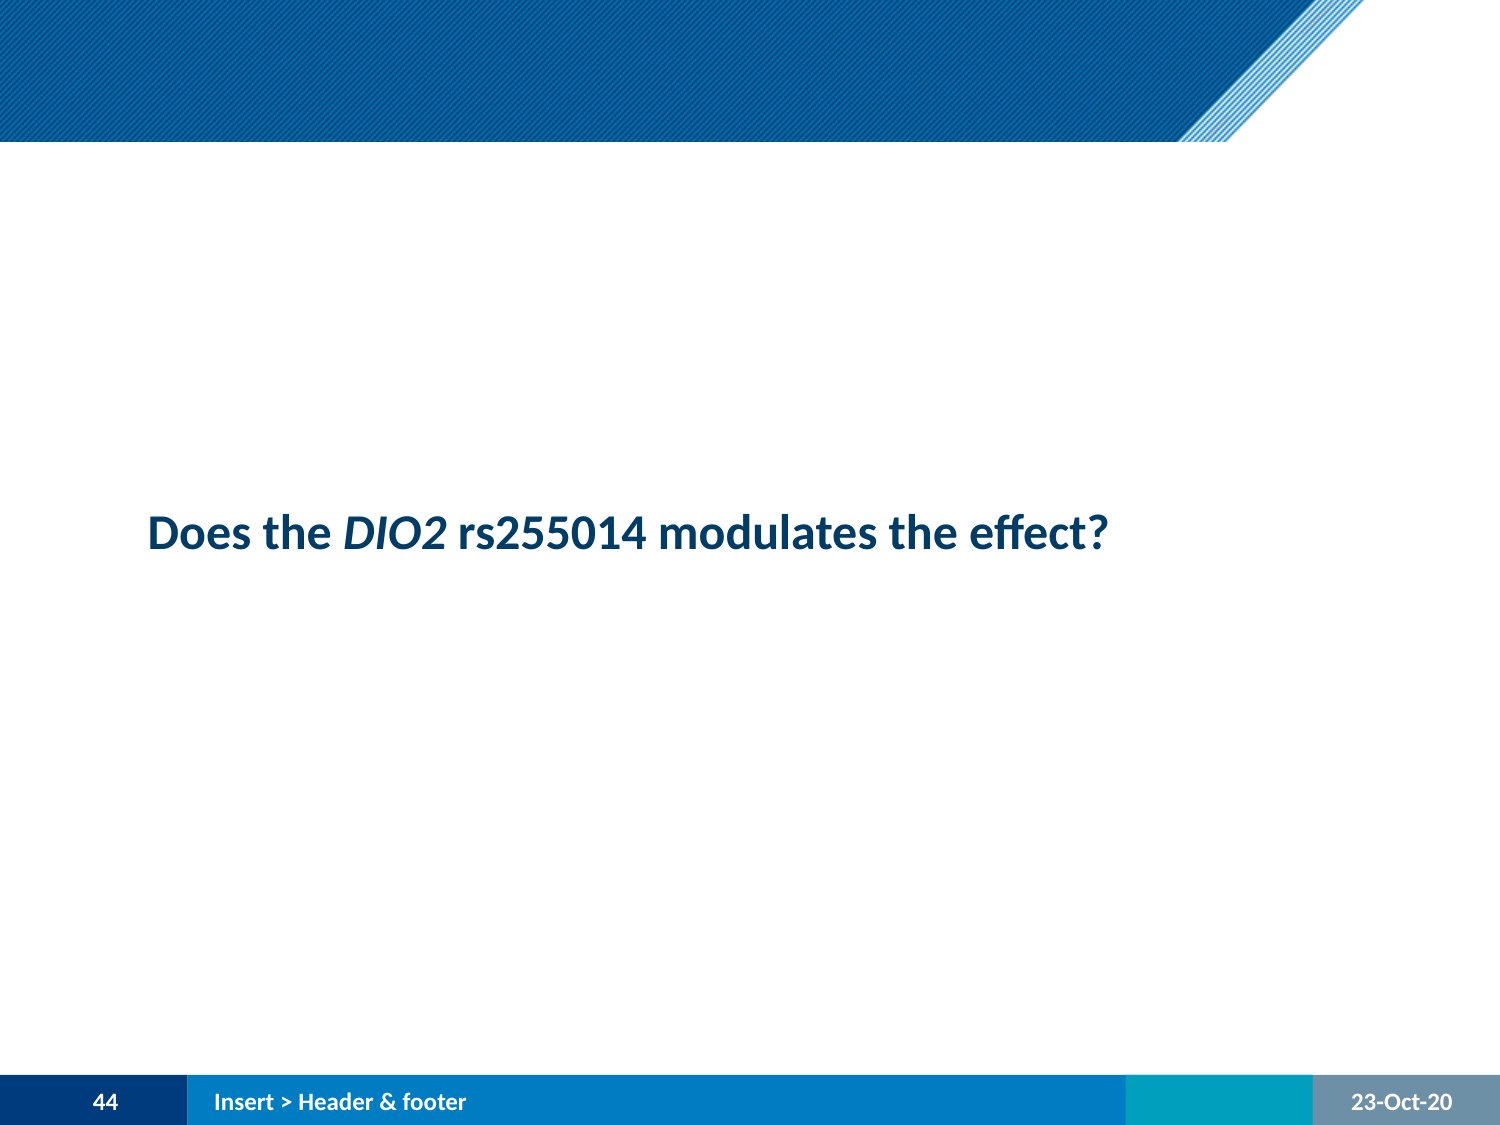

# Does the DIO2 rs255014 modulates the effect?
44
Insert > Header & footer
23-Oct-20